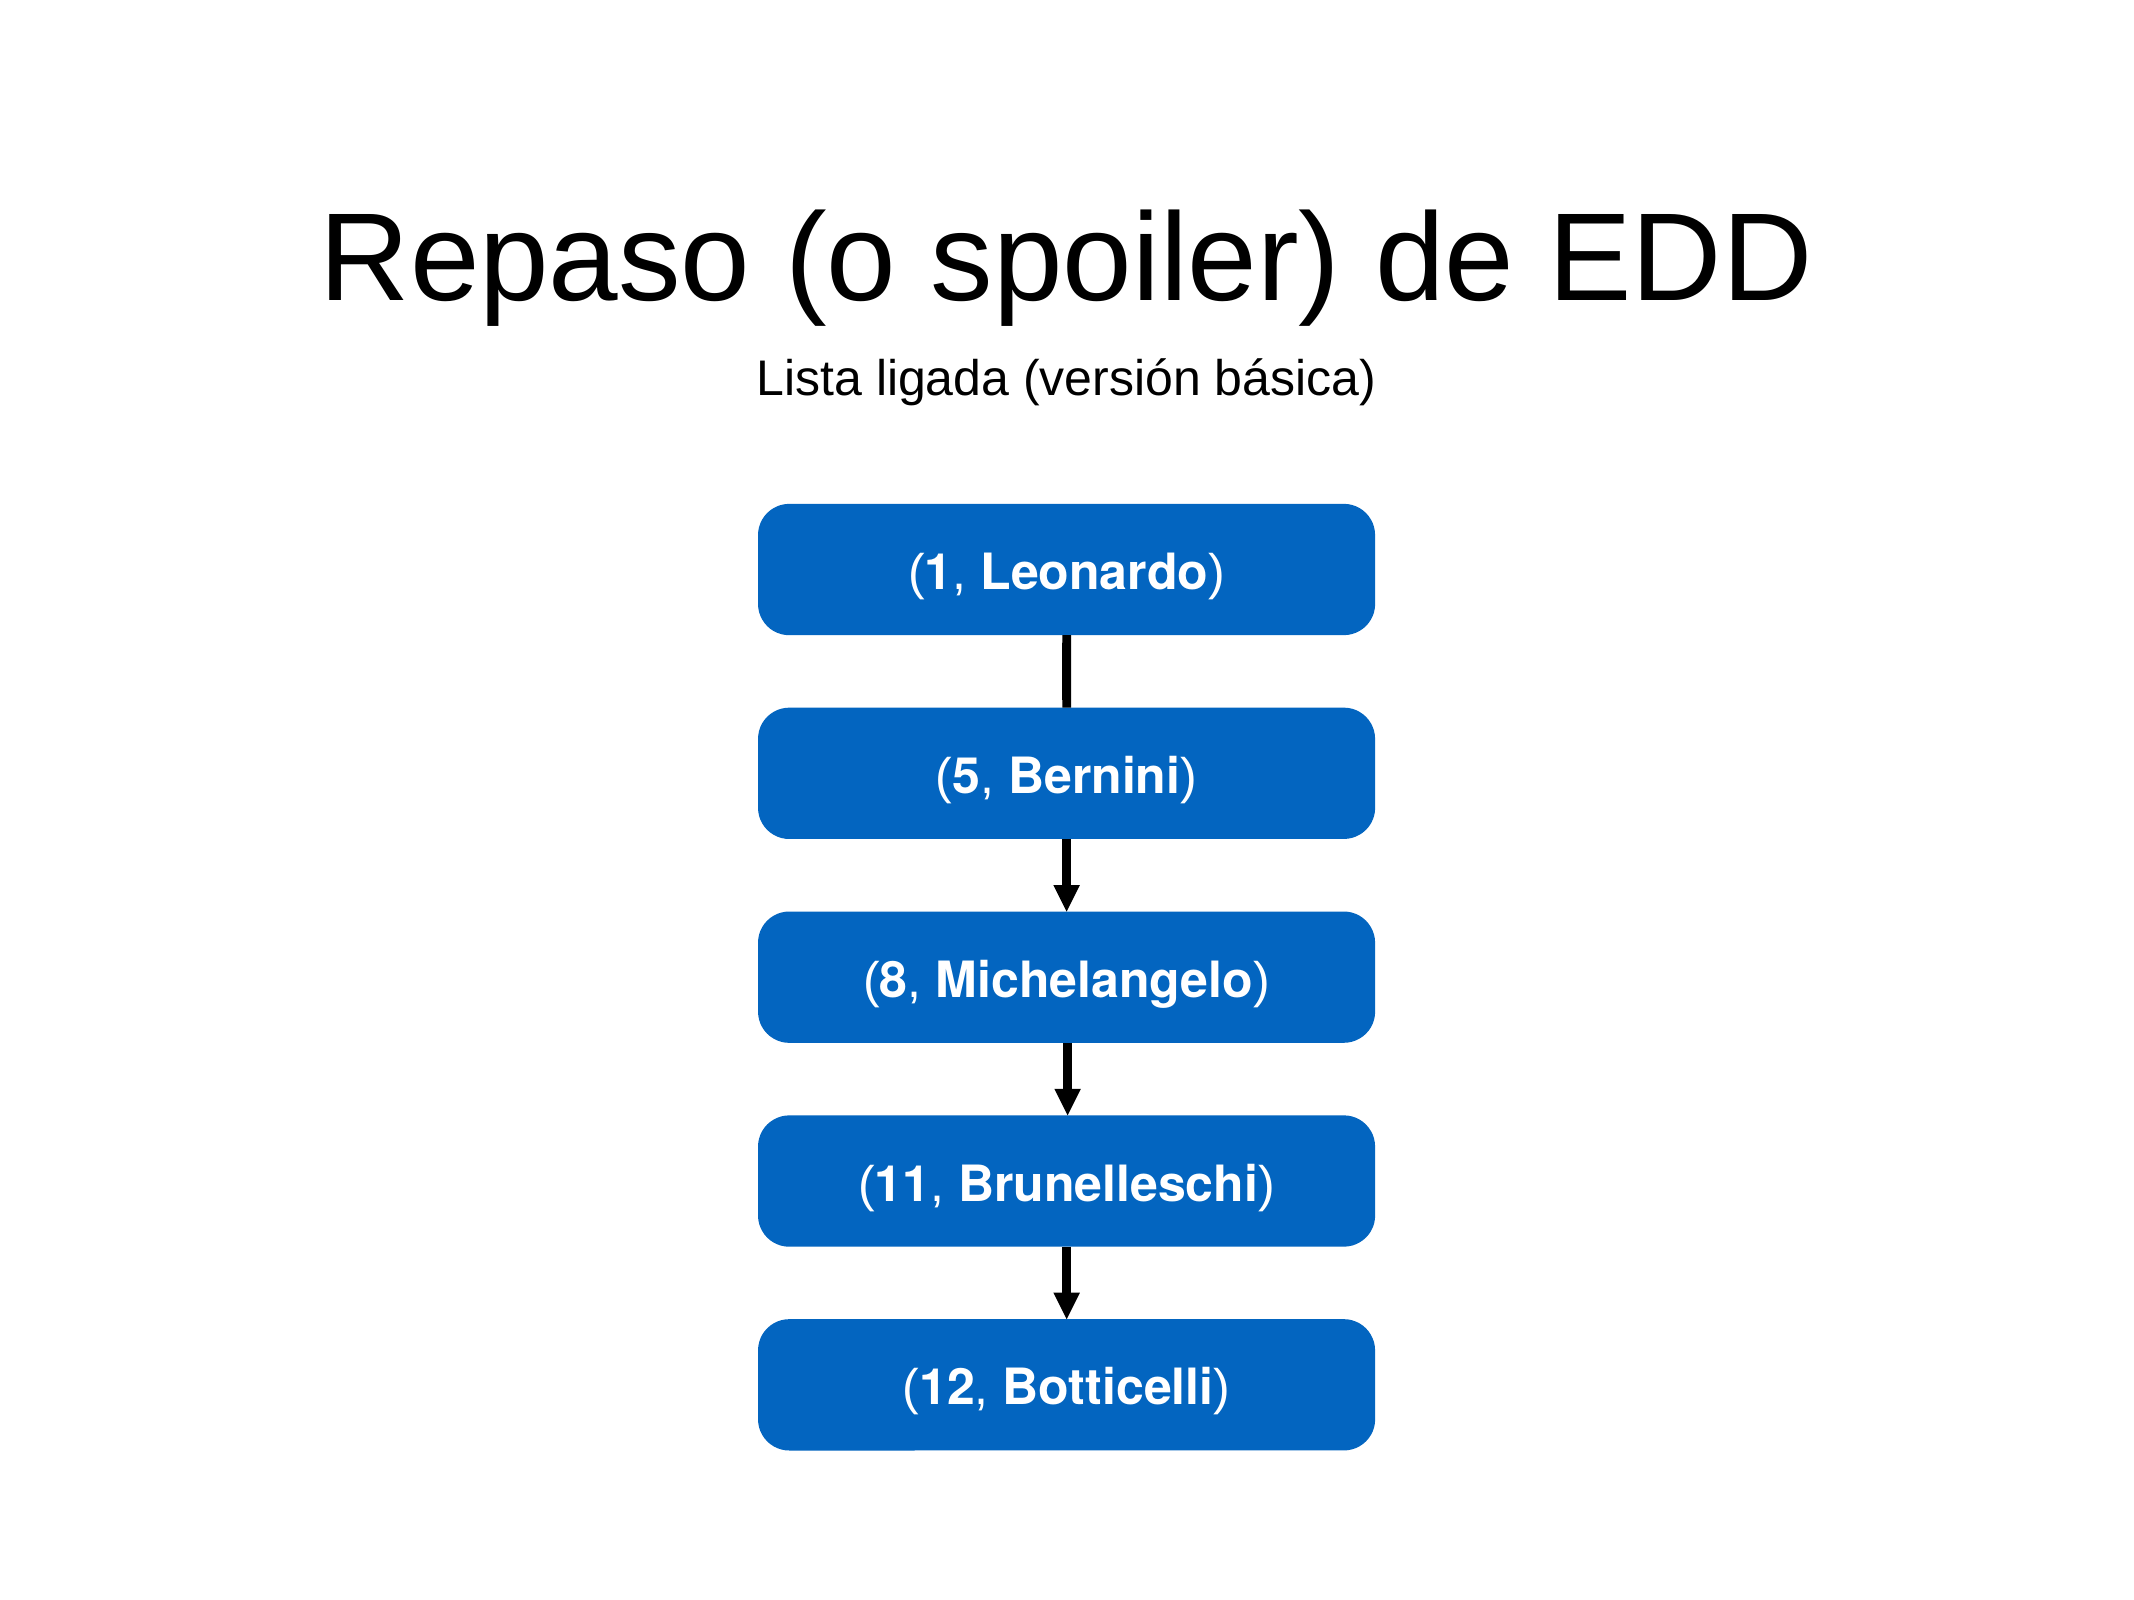

Repaso (o spoiler) de EDD
Lista ligada (versión básica)

(1, Leonardo)

(5, Bernini)

(8, Michelangelo)

(11, Brunelleschi)

(12, Botticelli)